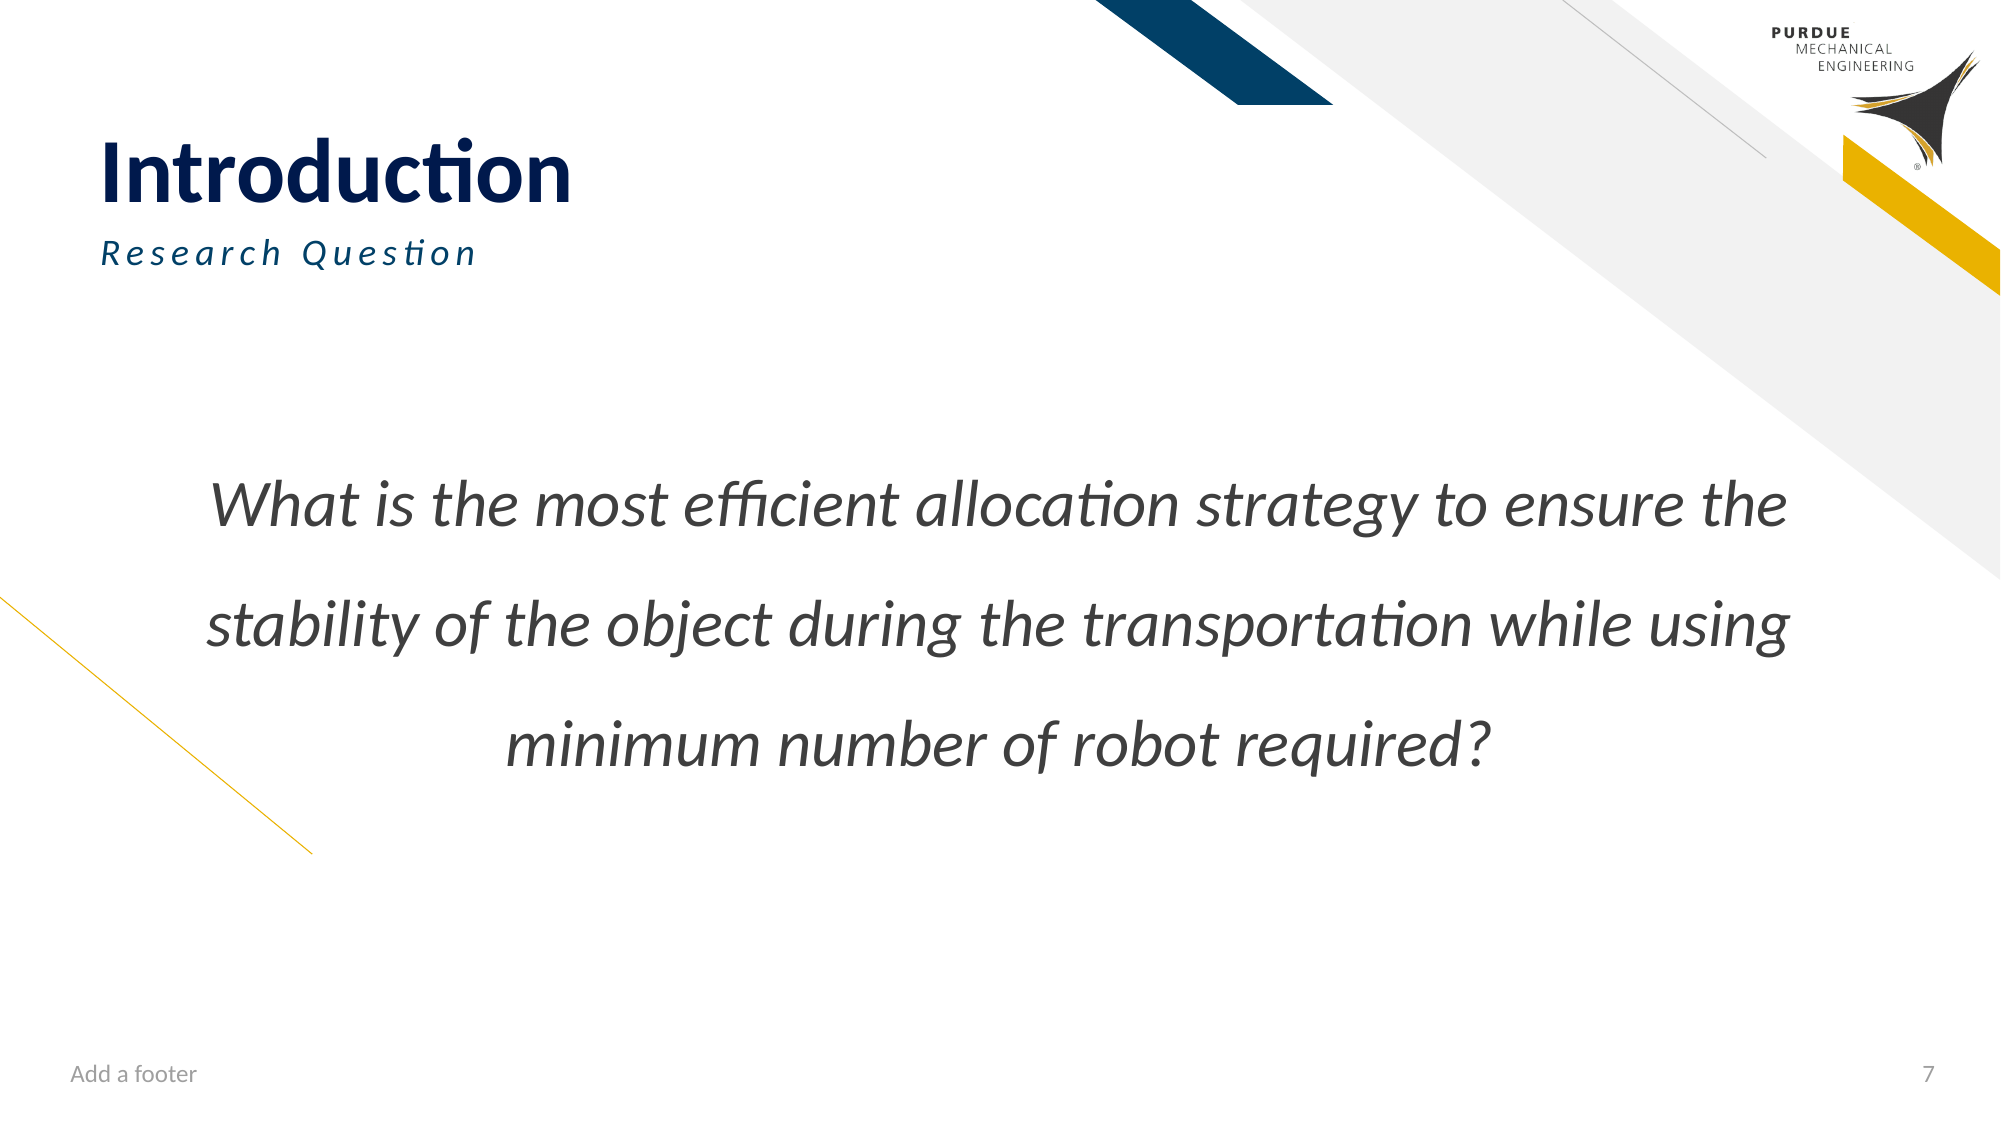

# Introduction
Research Question
What is the most efficient allocation strategy to ensure the stability of the object during the transportation while using minimum number of robot required?

Add a footer
7